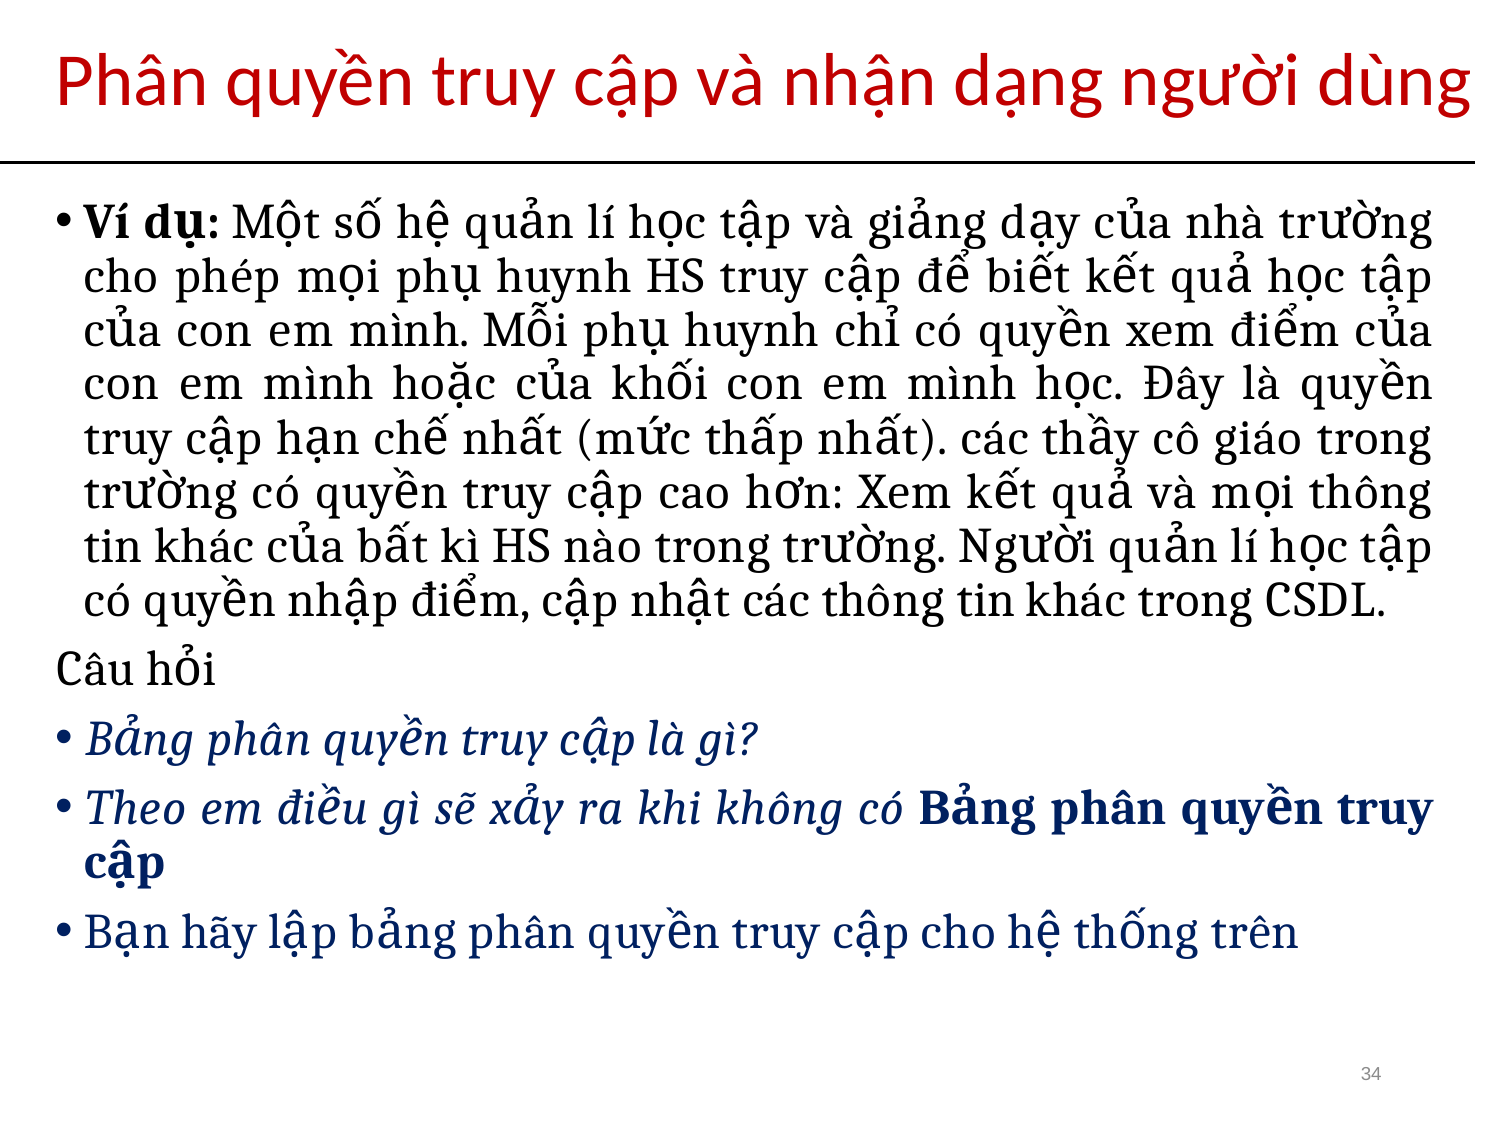

# Phân quyền truy cập và nhận dạng người dùng
Ví dụ: Một số hệ quản lí học tập và giảng dạy của nhà trường cho phép mọi phụ huynh HS truy cập để biết kết quả học tập của con em mình. Mỗi phụ huynh chỉ có quyền xem điểm của con em mình hoặc của khối con em mình học. Đây là quyền truy cập hạn chế nhất (mức thấp nhất). các thầy cô giáo trong trường có quyền truy cập cao hơn: Xem kết quả và mọi thông tin khác của bất kì HS nào trong trường. Người quản lí học tập có quyền nhập điểm, cập nhật các thông tin khác trong CSDL.
Câu hỏi
Bảng phân quyền truy cập là gì?
Theo em điều gì sẽ xảy ra khi không có Bảng phân quyền truy cập
Bạn hãy lập bảng phân quyền truy cập cho hệ thống trên
34